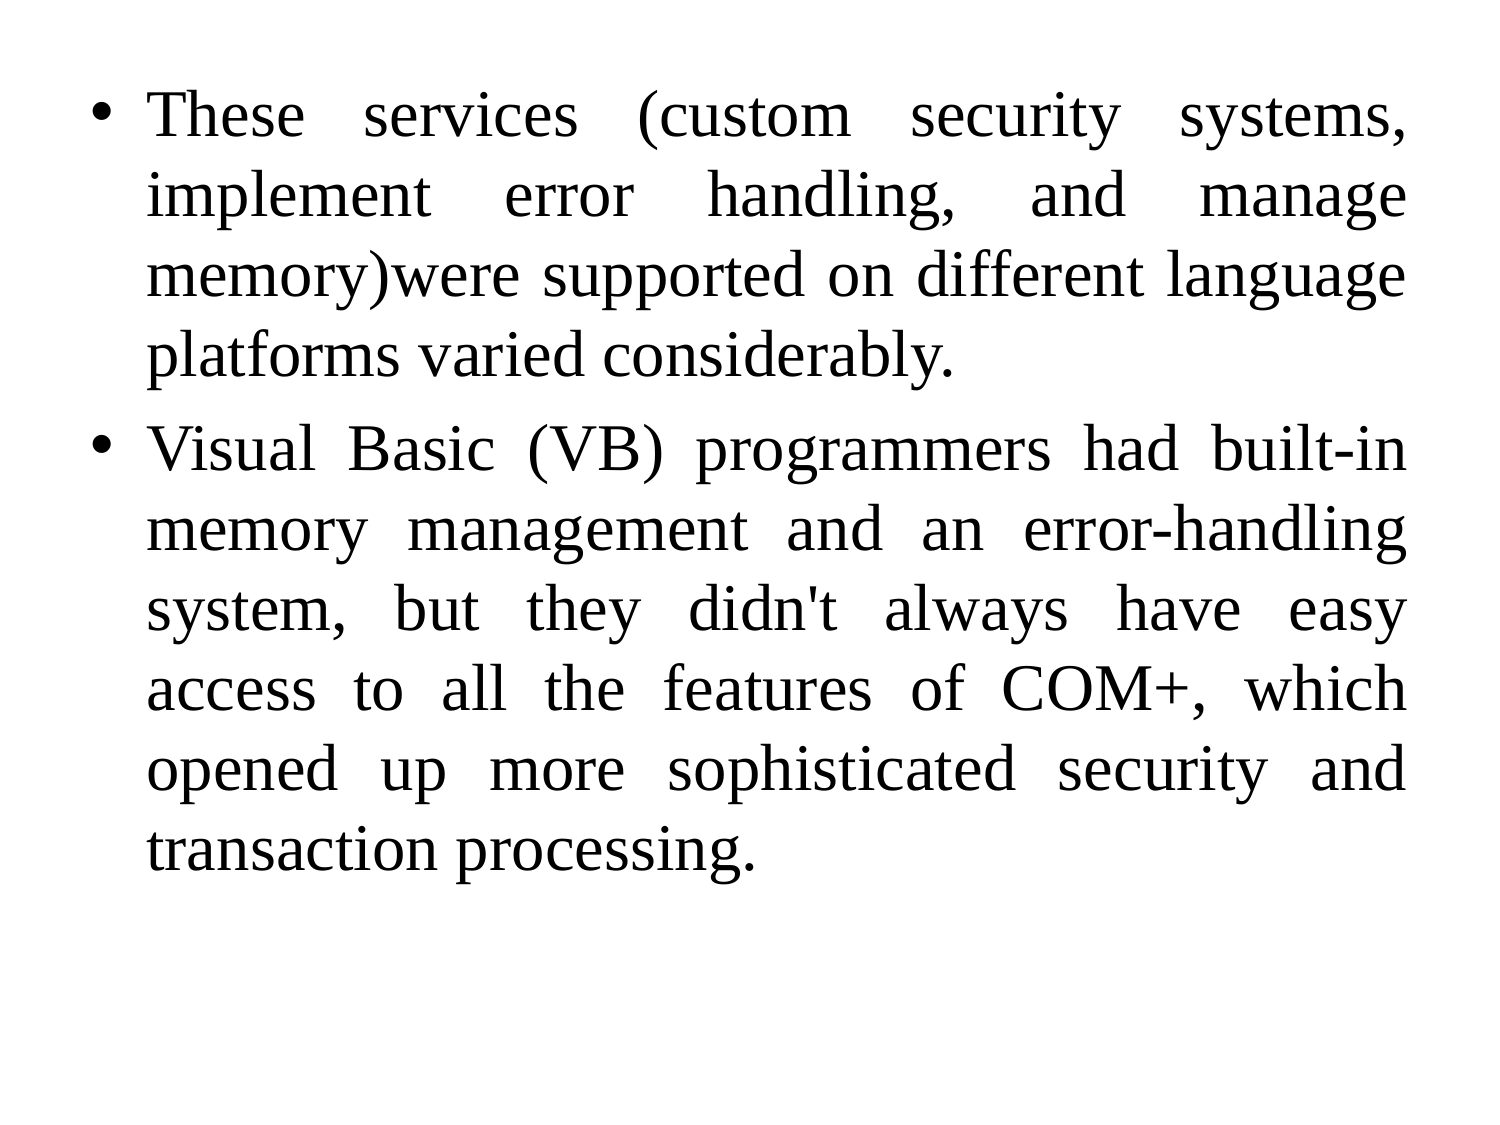

These services (custom security systems, implement error handling, and manage memory)were supported on different language platforms varied considerably.
Visual Basic (VB) programmers had built-in memory management and an error-handling system, but they didn't always have easy access to all the features of COM+, which opened up more sophisticated security and transaction processing.